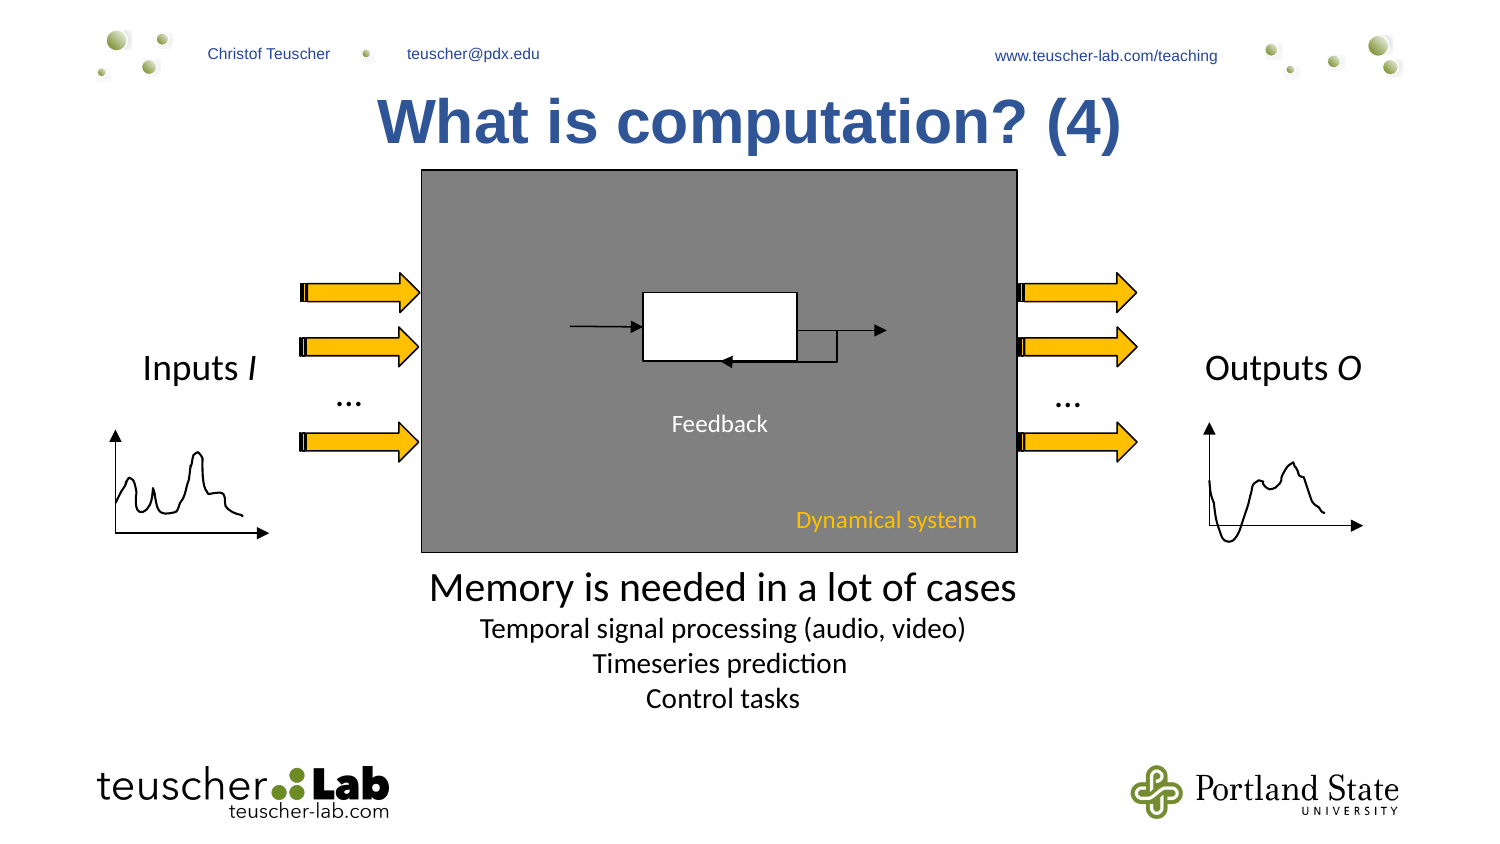

# What is computation? (4)

Inputs I
Outputs O
…
…
Feedback

Dynamical system
Memory is needed in a lot of cases
Temporal signal processing (audio, video)
Timeseries prediction
Control tasks